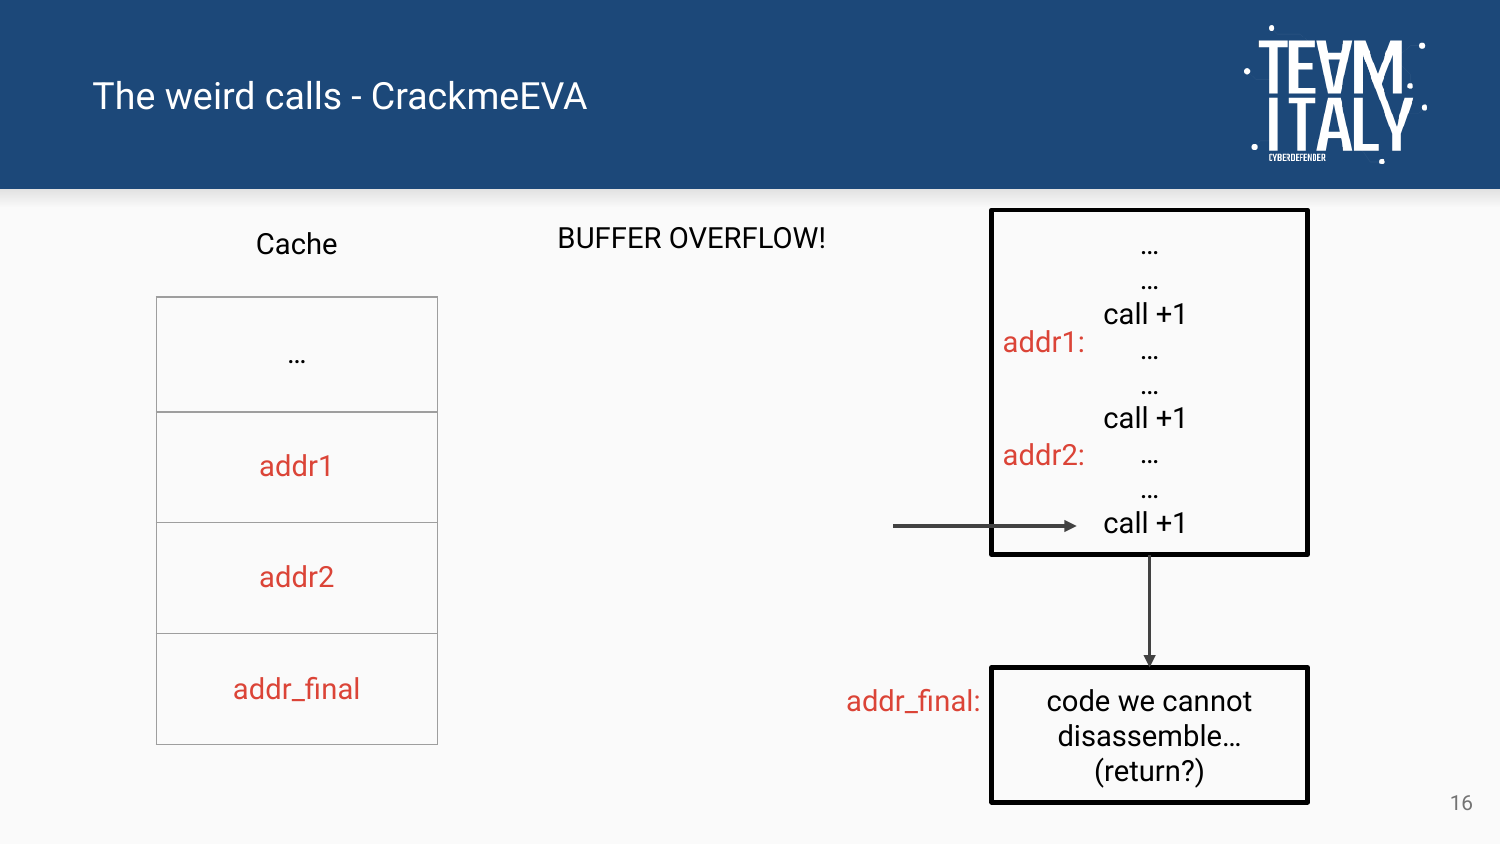

# The weird calls - CrackmeEVA
BUFFER OVERFLOW!
…
…
call +1
…
…
call +1
…
…
call +1
Cache
|  |
| --- |
|  |
|  |
|  |
addr1:
…
addr2:
addr1
addr2
addr_final
addr_final:
code we cannot disassemble…
(return?)
16